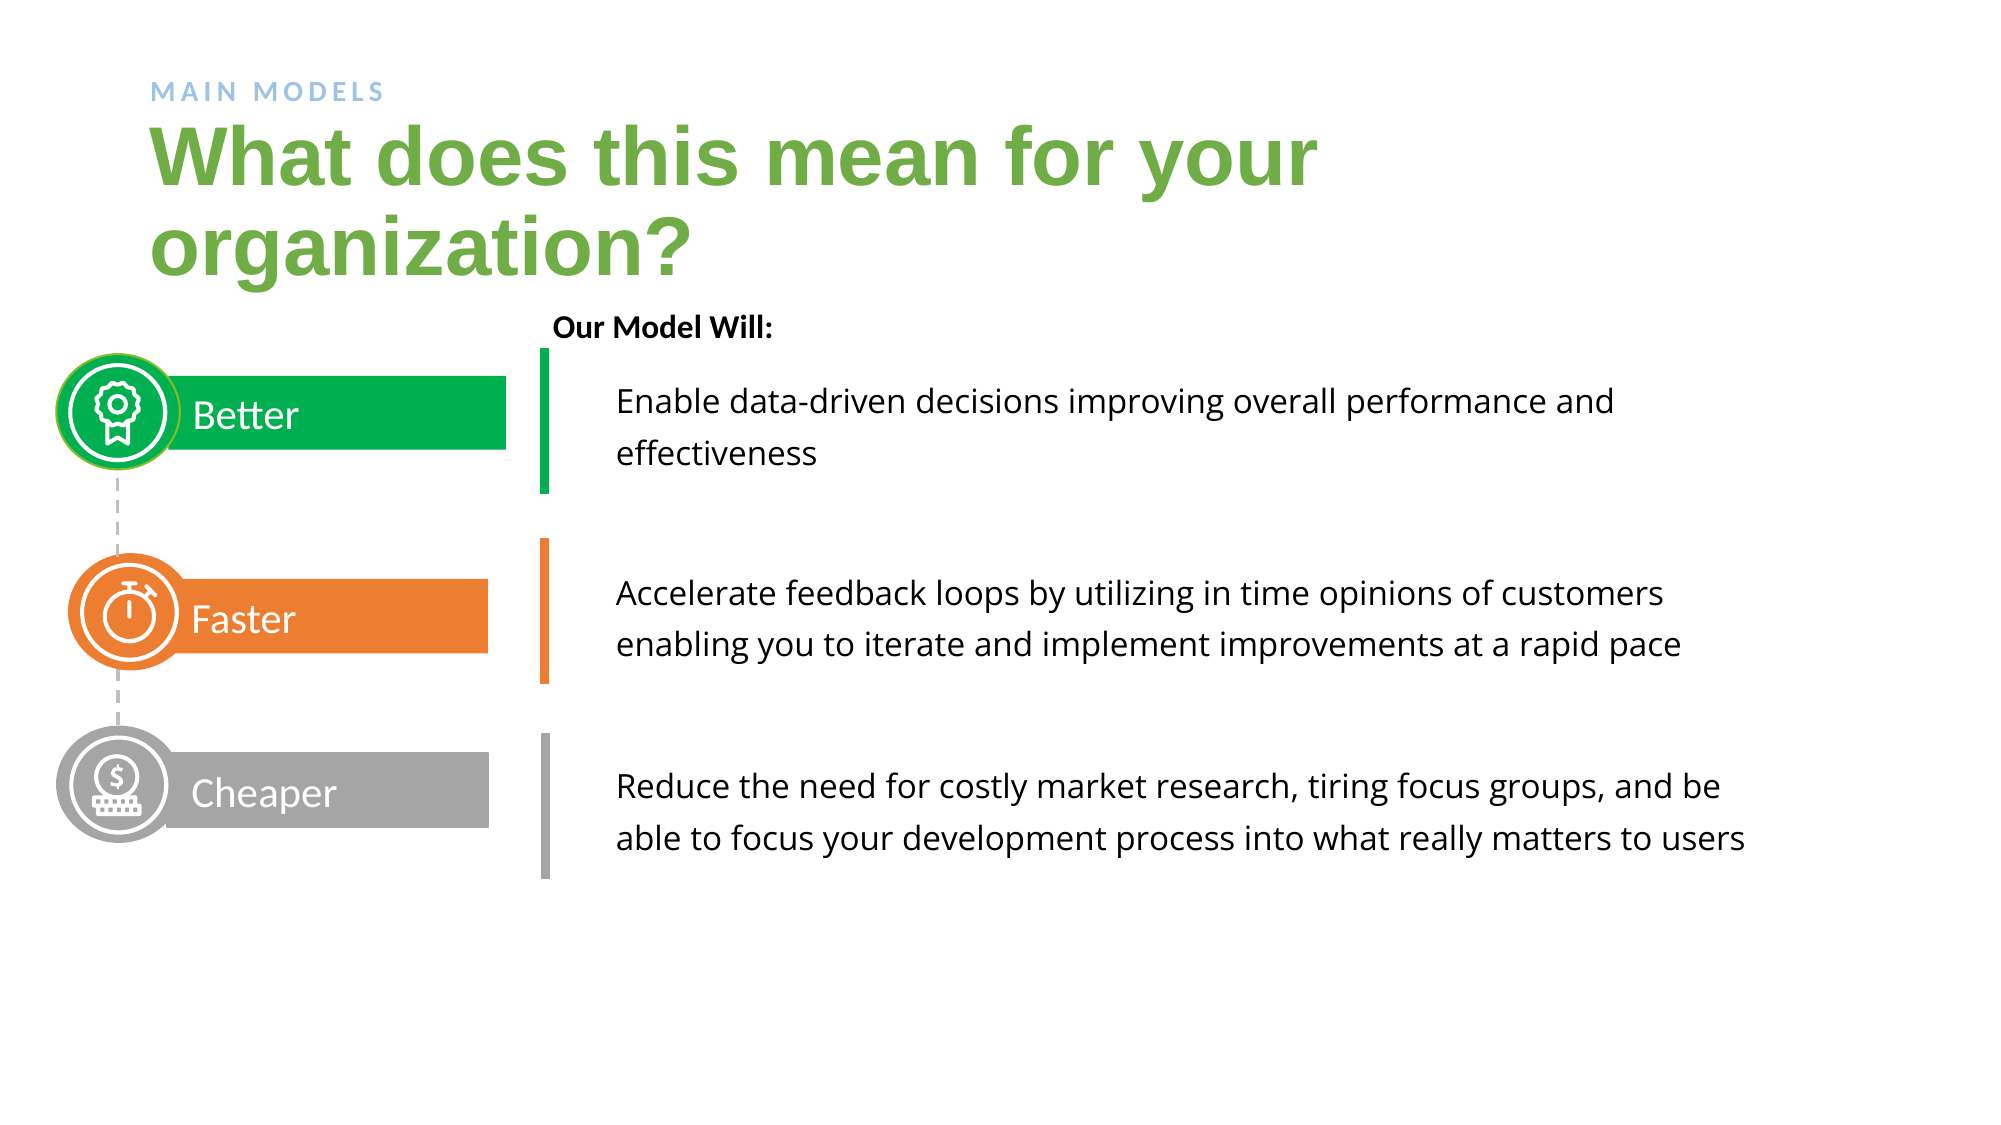

Main Models
What does this mean for your organization?
Our Model Will:
Enable data-driven decisions improving overall performance and effectiveness

Better

Accelerate feedback loops by utilizing in time opinions of customers enabling you to iterate and implement improvements at a rapid pace

Faster

Reduce the need for costly market research, tiring focus groups, and be able to focus your development process into what really matters to users

Cheaper